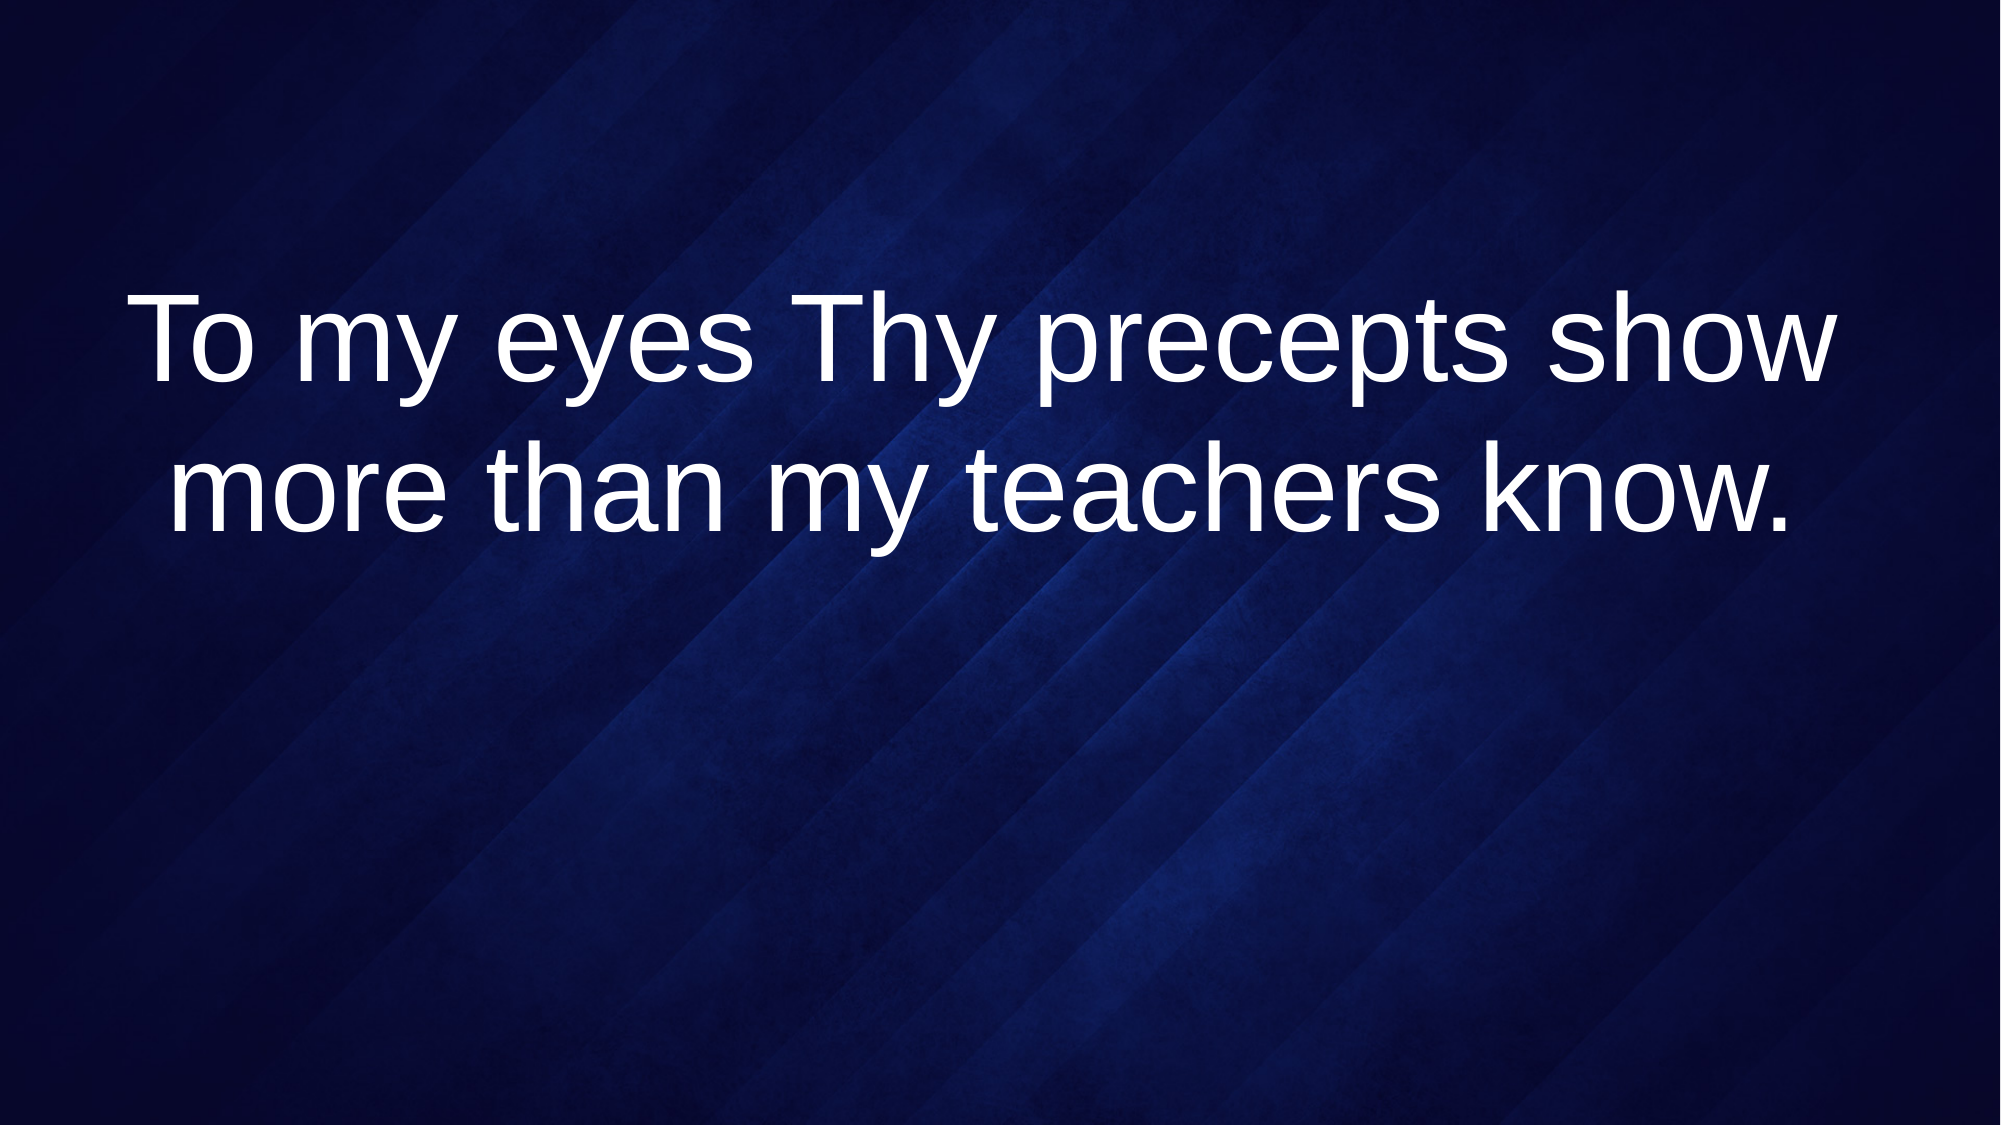

# To my eyes Thy precepts show more than my teachers know.